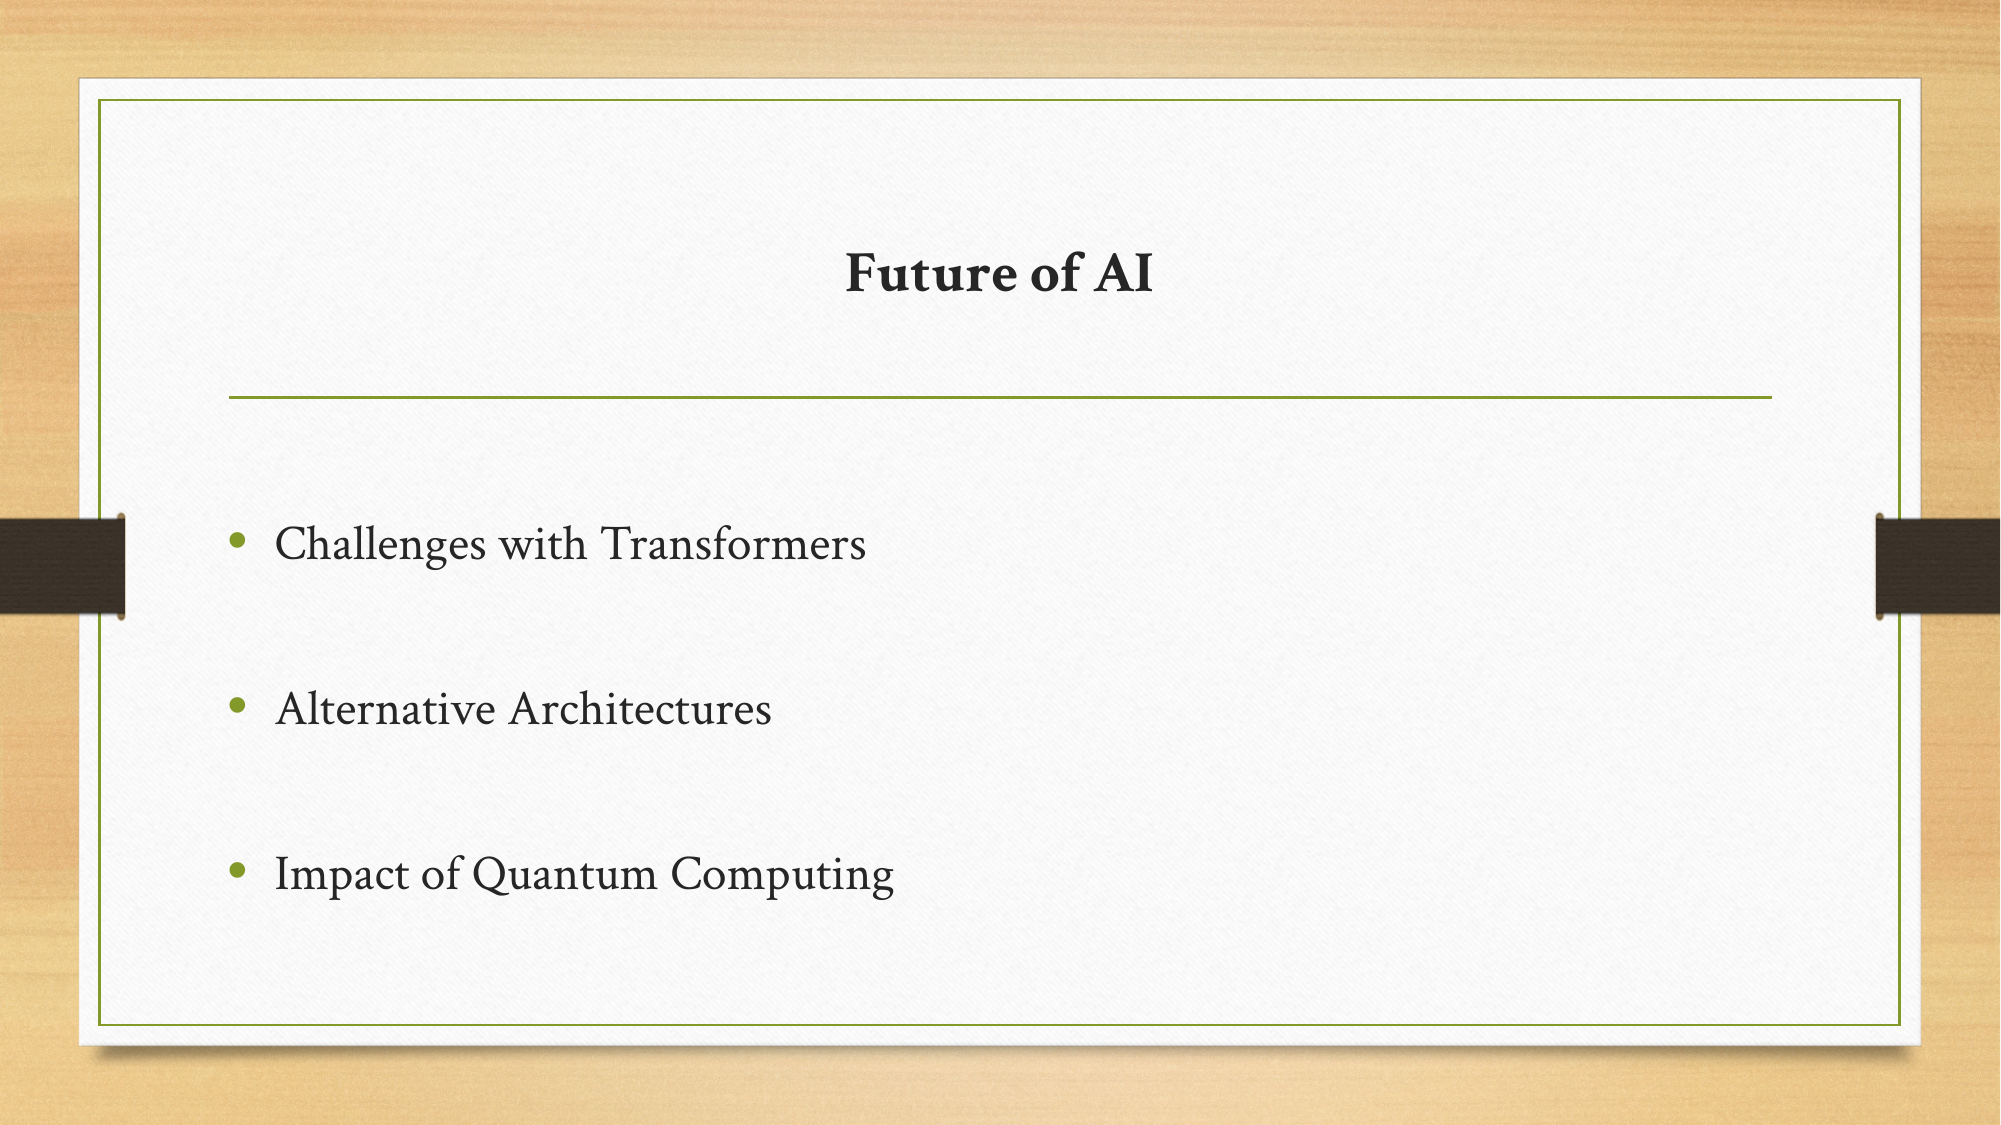

# Future of AI

Challenges with Transformers

Alternative Architectures

Impact of Quantum Computing